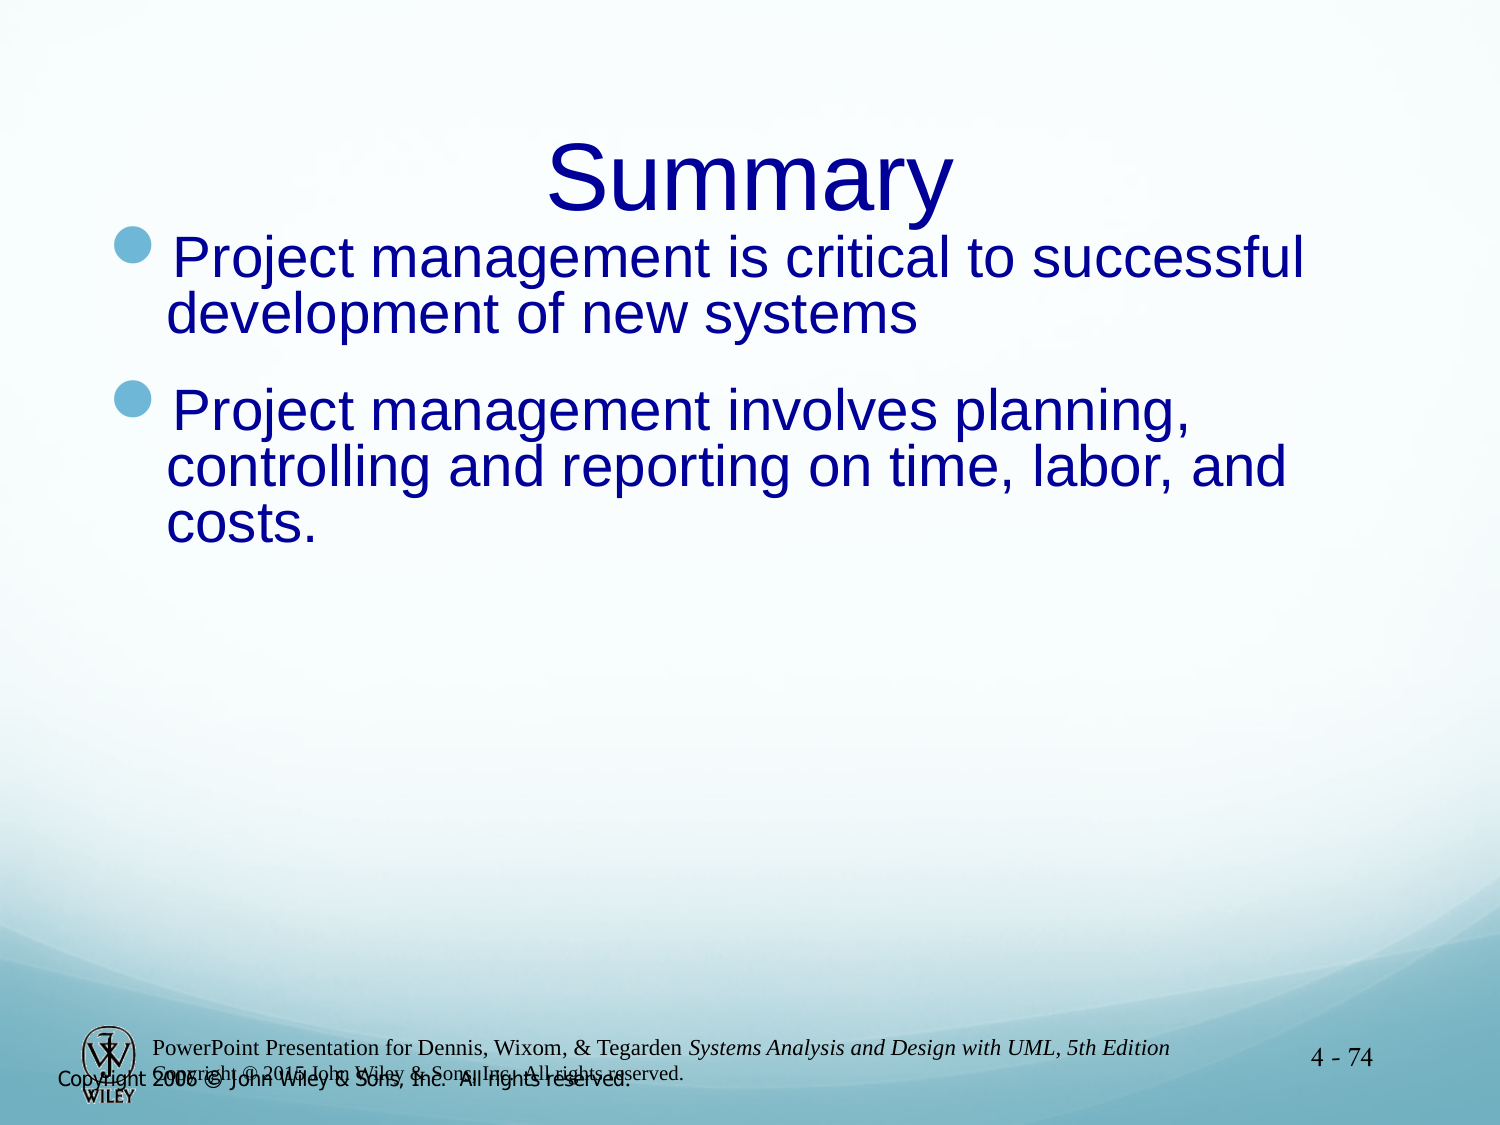

# Summary
Project management is critical to successful development of new systems
Project management involves planning, controlling and reporting on time, labor, and costs.
4 - 74

Copyright 2006 © John Wiley & Sons, Inc.  All rights reserved.